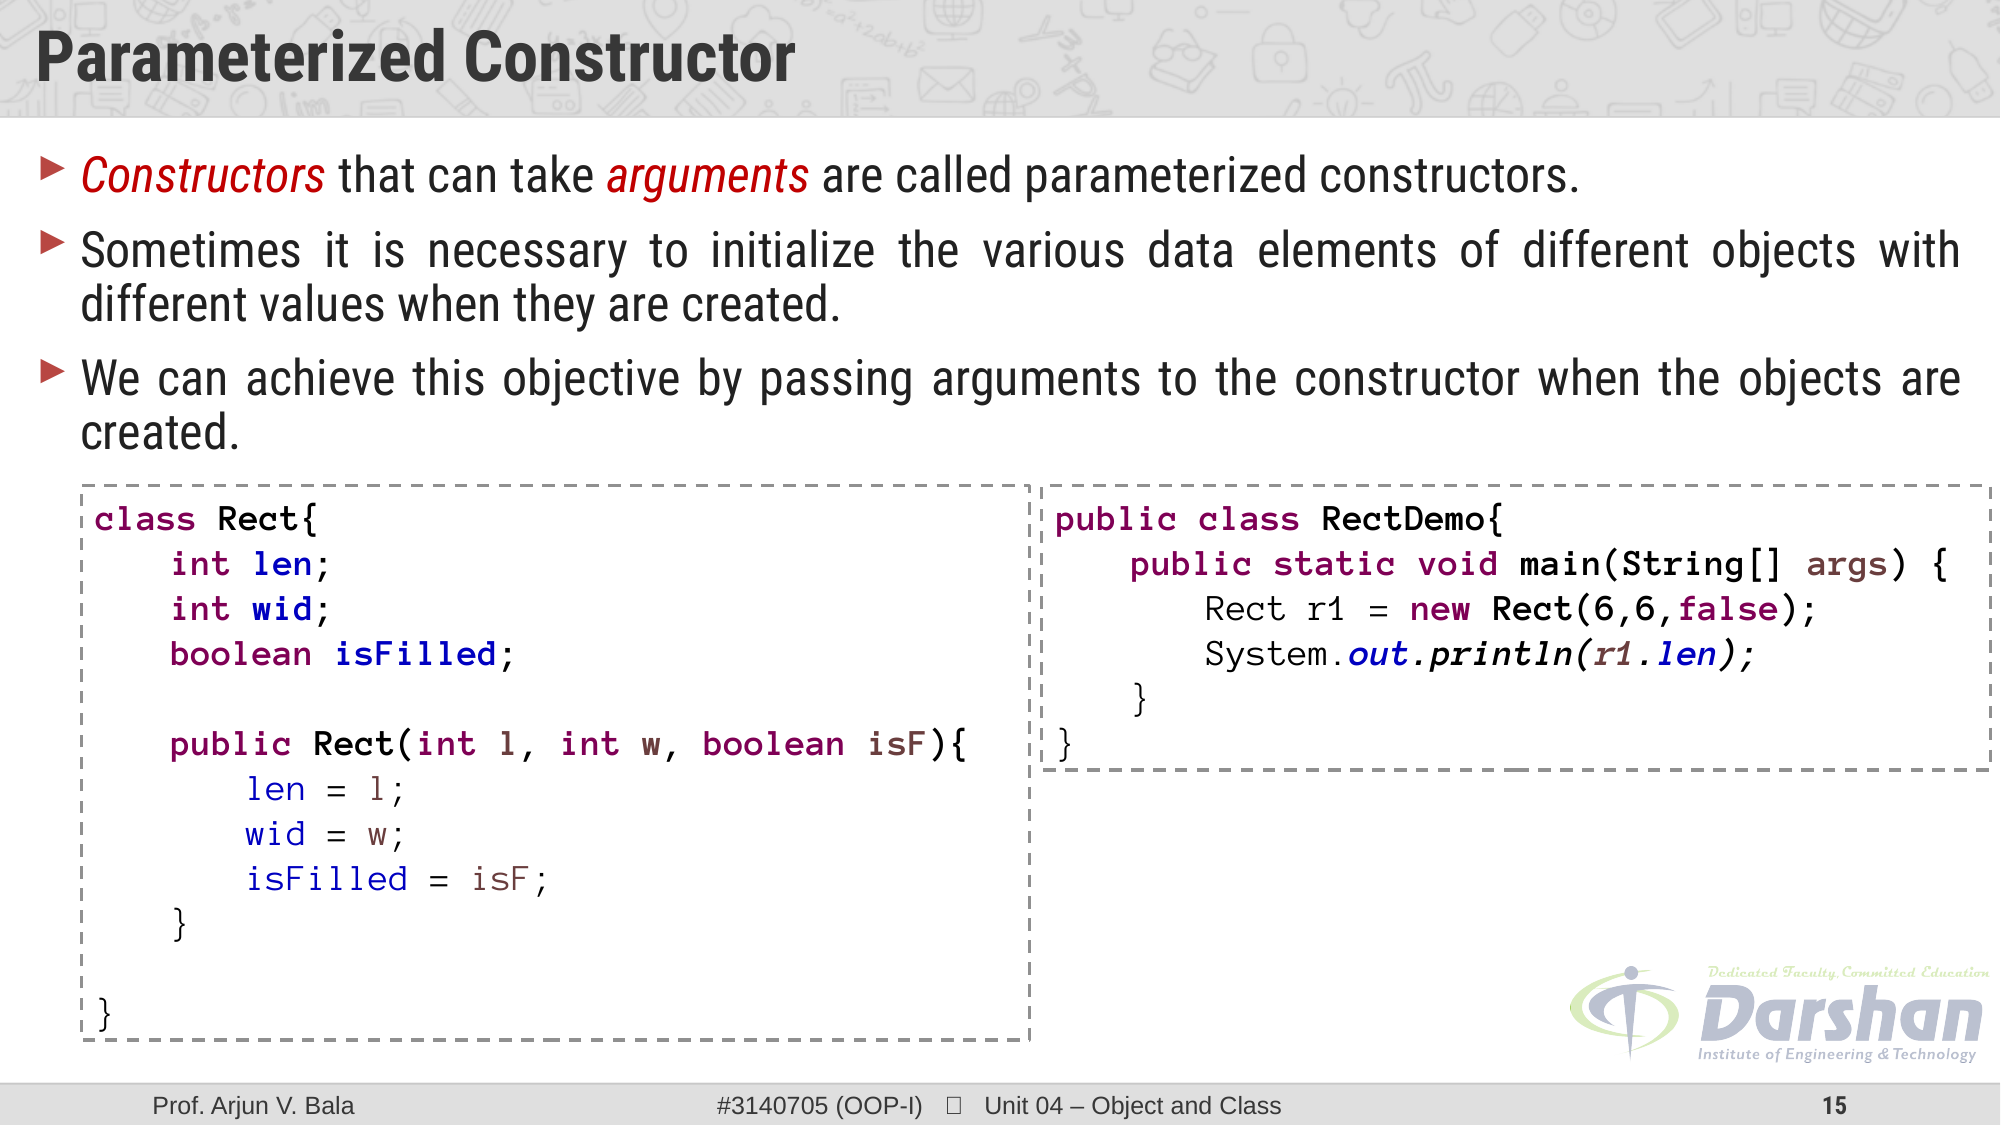

# Parameterized Constructor
Constructors that can take arguments are called parameterized constructors.
Sometimes it is necessary to initialize the various data elements of different objects with different values when they are created.
We can achieve this objective by passing arguments to the constructor when the objects are created.
class Rect{
int len;
int wid;
boolean isFilled;

public Rect(int l, int w, boolean isF){
len = l;
wid = w;
isFilled = isF;
}

}
public class RectDemo{
public static void main(String[] args) {
Rect r1 = new Rect(6,6,false);
System.out.println(r1.len);
}
}